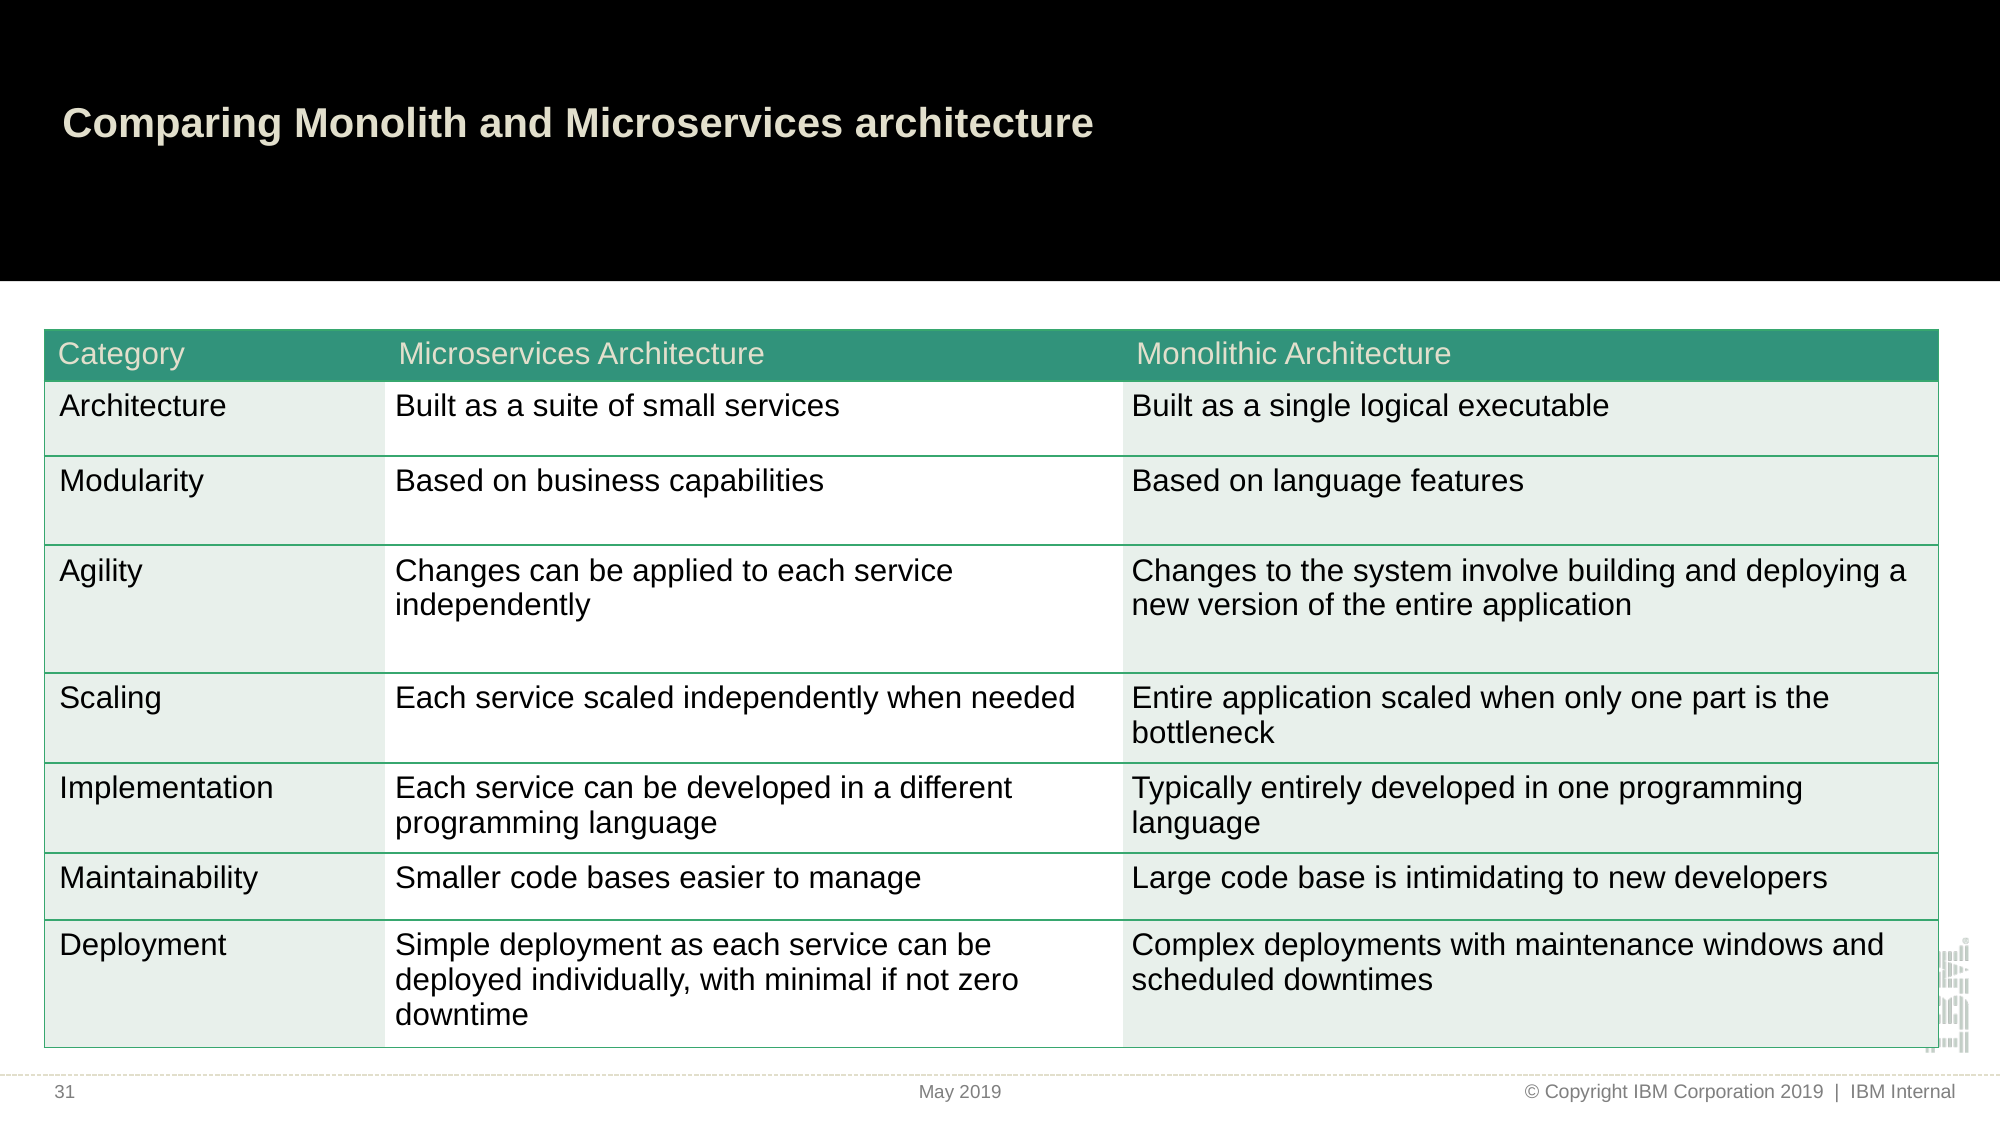

# Comparing Monolith and Microservices architecture
| Category | Microservices Architecture | Monolithic Architecture |
| --- | --- | --- |
| Architecture | Built as a suite of small services | Built as a single logical executable |
| Modularity | Based on business capabilities | Based on language features |
| Agility | Changes can be applied to each service independently | Changes to the system involve building and deploying a new version of the entire application |
| Scaling | Each service scaled independently when needed | Entire application scaled when only one part is the bottleneck |
| Implementation | Each service can be developed in a different programming language | Typically entirely developed in one programming language |
| Maintainability | Smaller code bases easier to manage | Large code base is intimidating to new developers |
| Deployment | Simple deployment as each service can be deployed individually, with minimal if not zero downtime | Complex deployments with maintenance windows and scheduled downtimes |